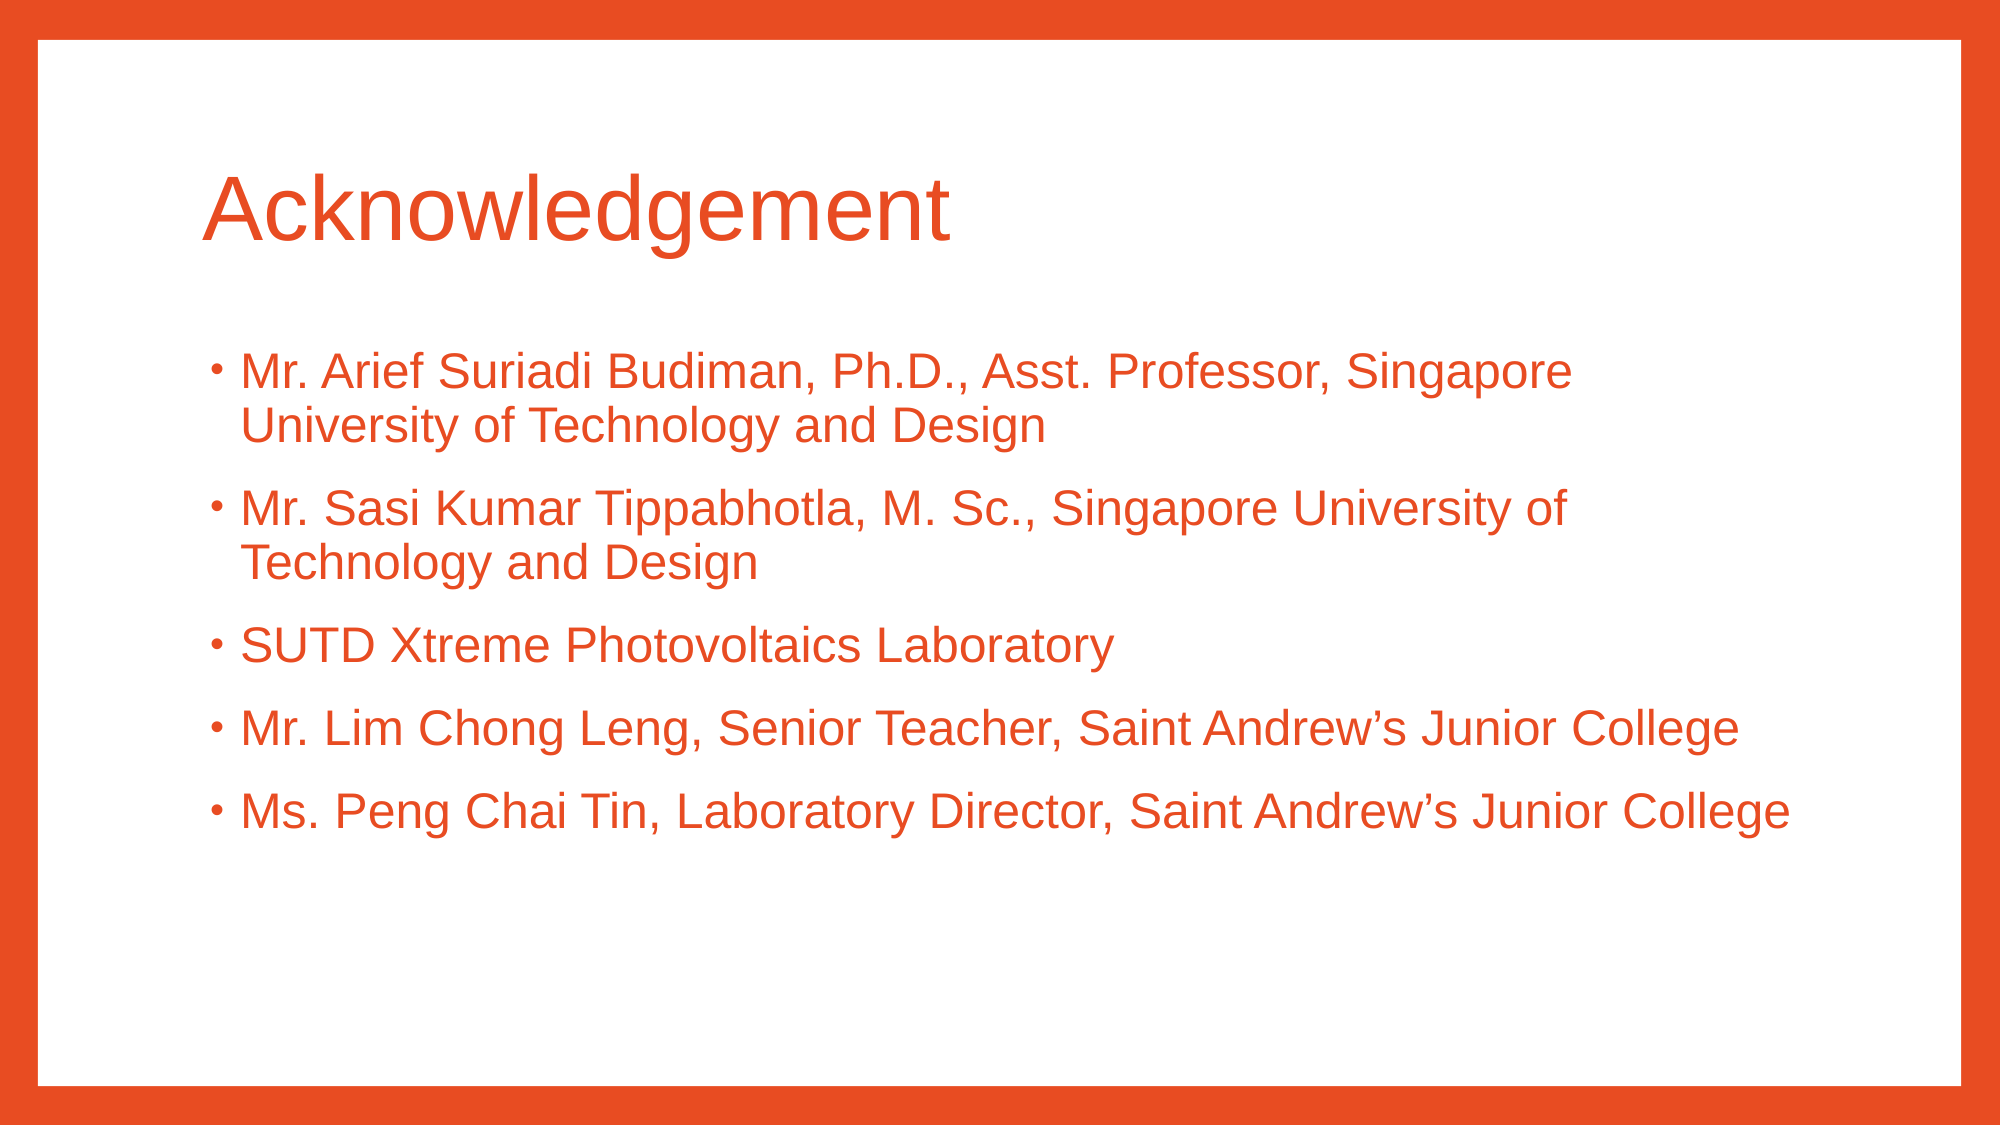

# Acknowledgement
Mr. Arief Suriadi Budiman, Ph.D., Asst. Professor, Singapore University of Technology and Design
Mr. Sasi Kumar Tippabhotla, M. Sc., Singapore University of Technology and Design
SUTD Xtreme Photovoltaics Laboratory
Mr. Lim Chong Leng, Senior Teacher, Saint Andrew’s Junior College
Ms. Peng Chai Tin, Laboratory Director, Saint Andrew’s Junior College